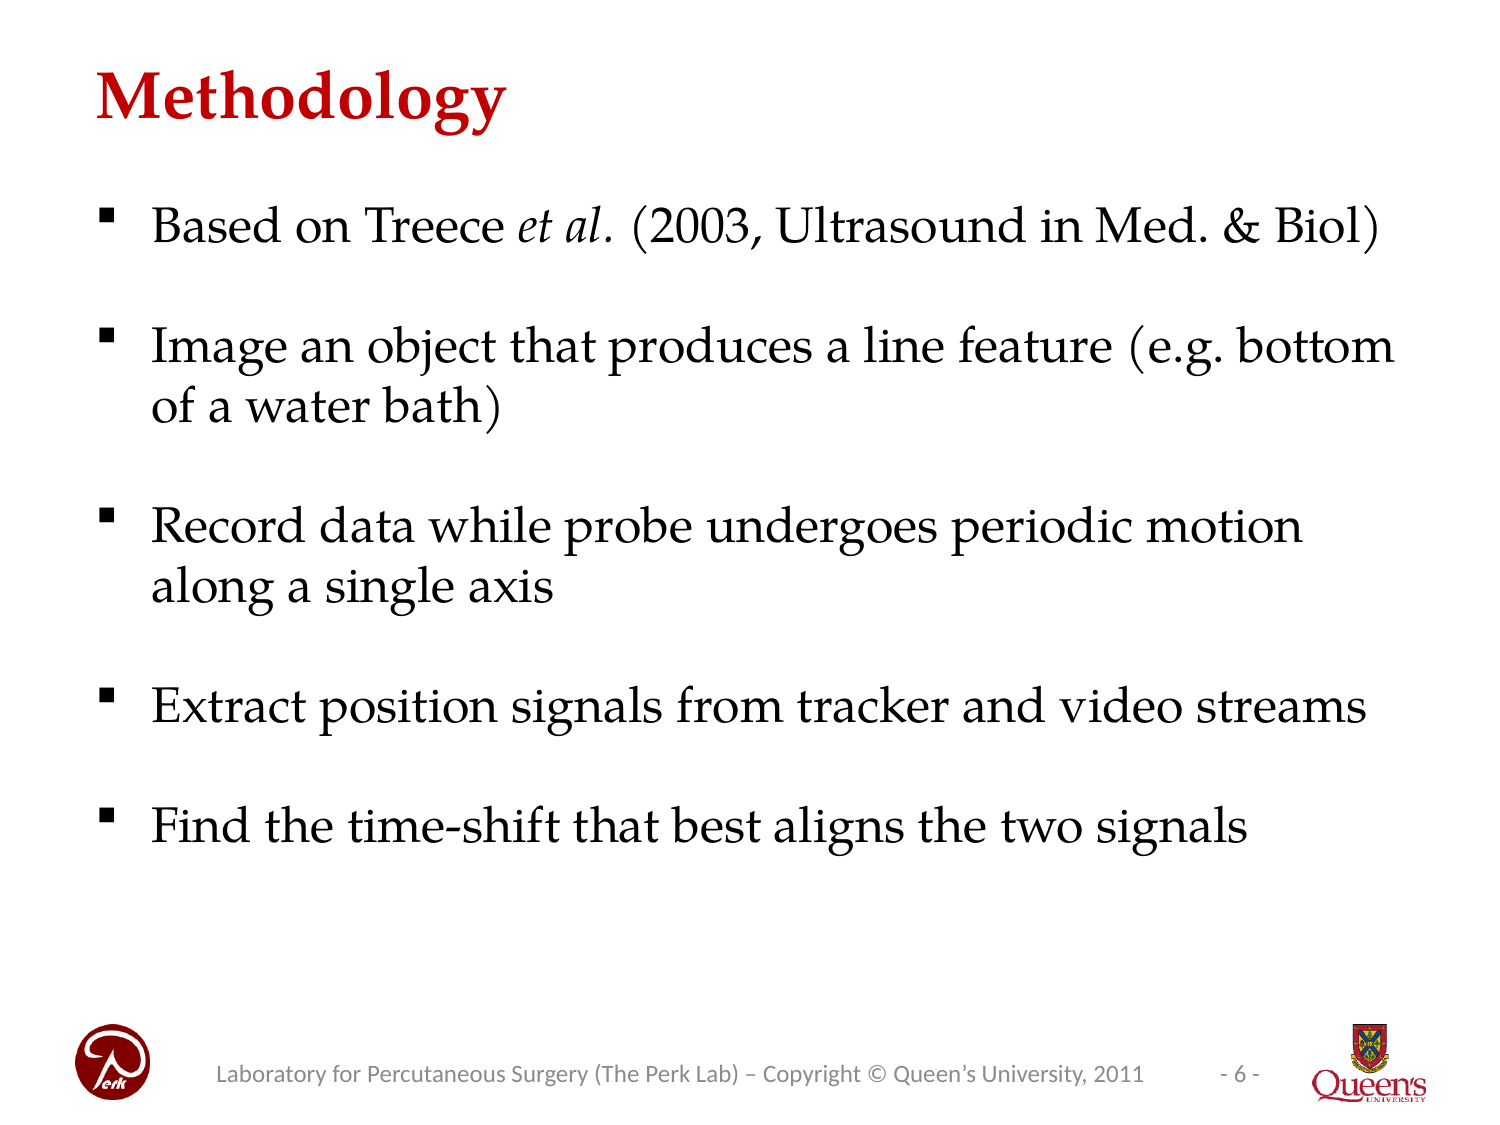

Methodology

Based on Treece et al. (2003, Ultrasound in Med. & Biol)

Image an object that produces a line feature (e.g. bottom of a water bath)

Record data while probe undergoes periodic motion along a single axis

Extract position signals from tracker and video streams

Find the time-shift that best aligns the two signals

Laboratory for Percutaneous Surgery (The Perk Lab) – Copyright © Queen’s University, 2011
- 6 -